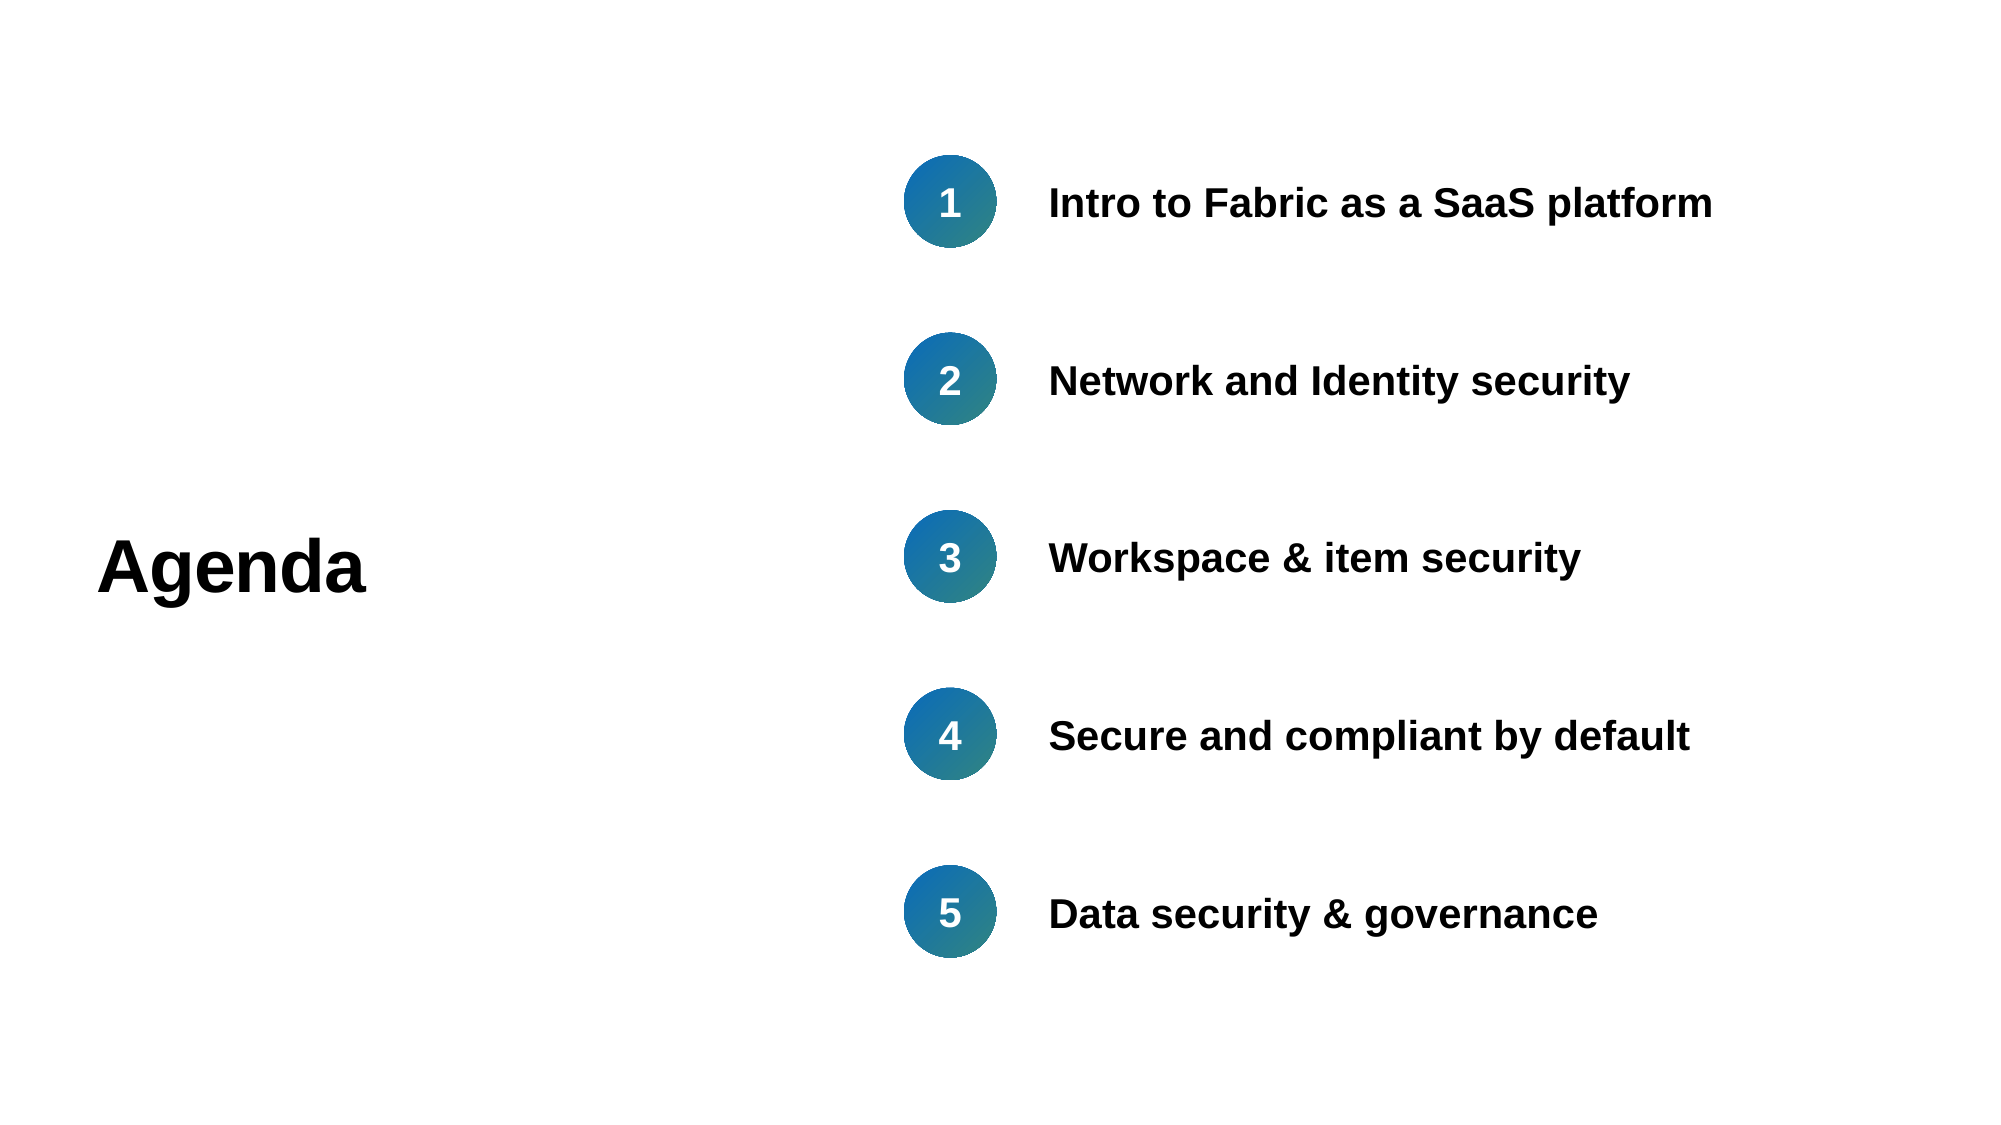

1
Intro to Fabric as a SaaS platform
2
Network and Identity security
# Agenda
3
Workspace & item security
4
Secure and compliant by default
5
Data security & governance